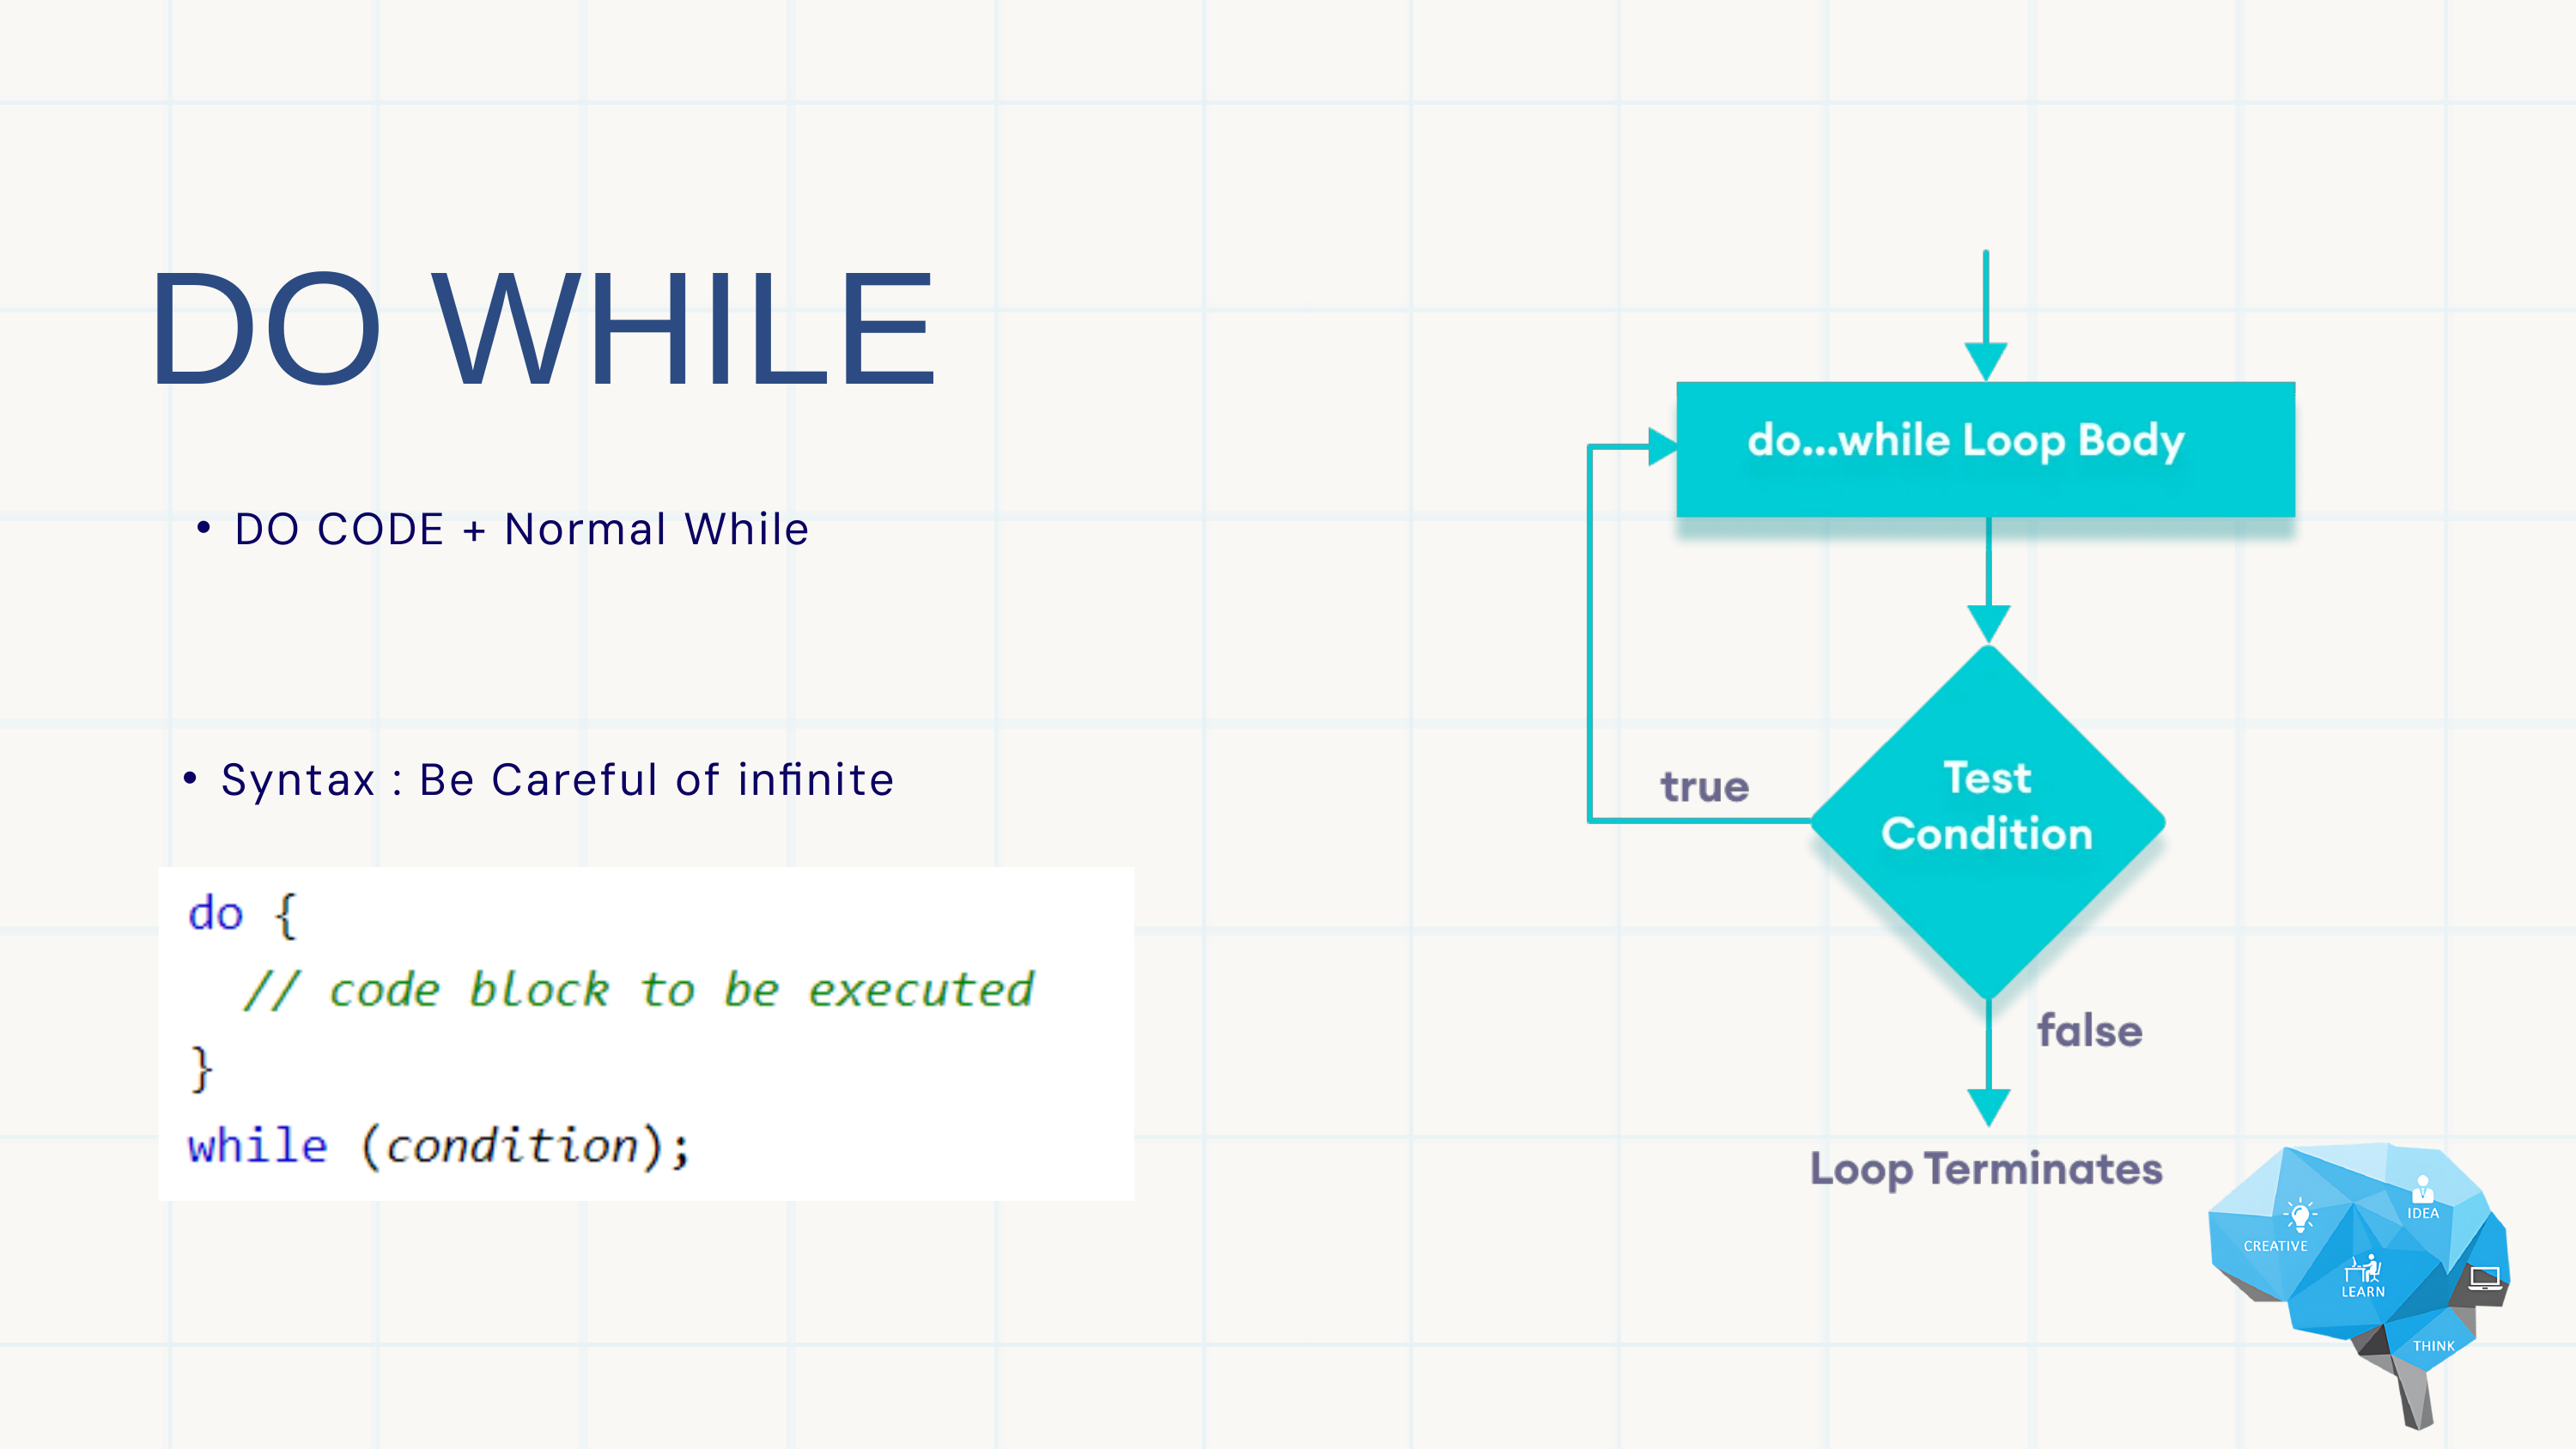

DO WHILE
DO CODE + Normal While
Syntax : Be Careful of infinite